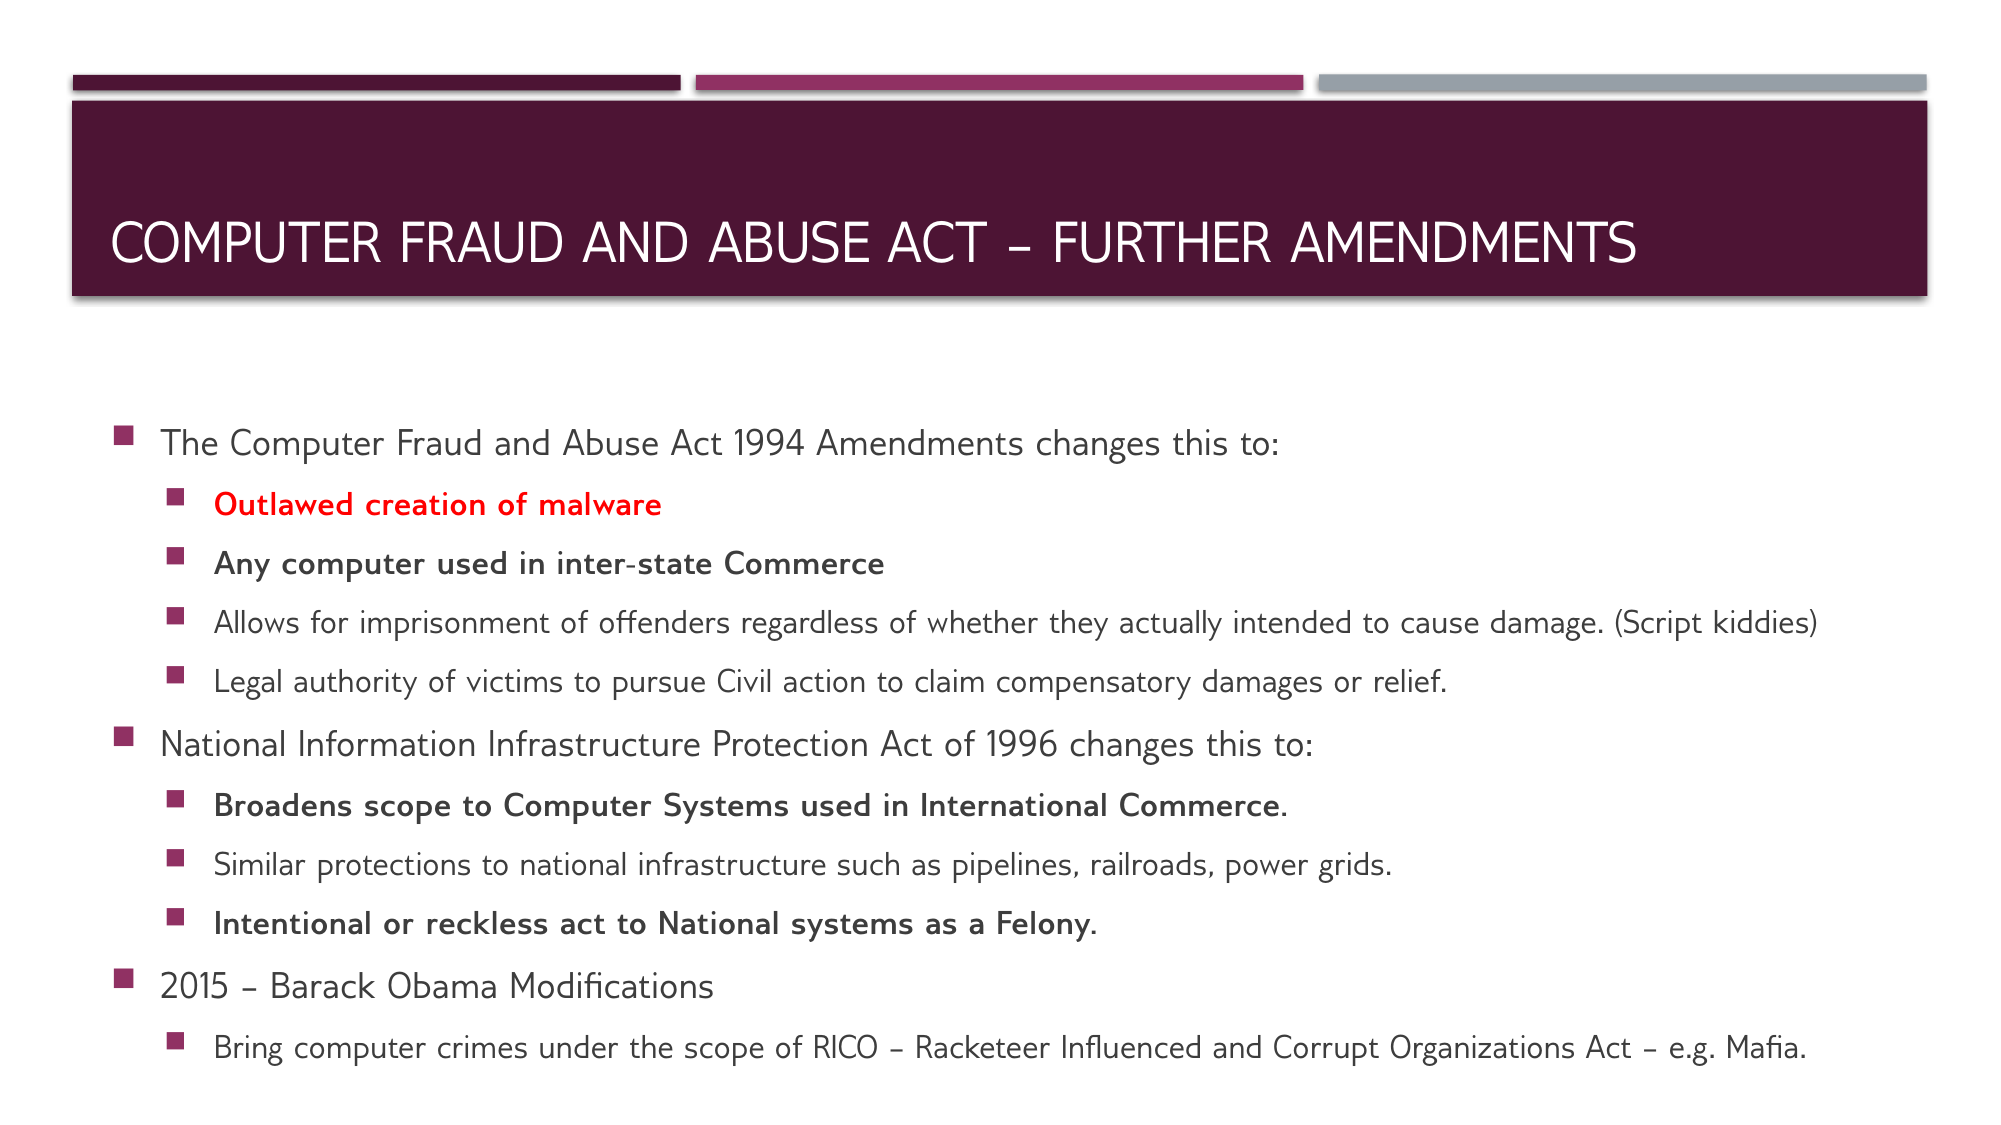

# Computer fraud and abuse act – Further Amendments
The Computer Fraud and Abuse Act 1994 Amendments changes this to:
Outlawed creation of malware
Any computer used in inter-state Commerce
Allows for imprisonment of offenders regardless of whether they actually intended to cause damage. (Script kiddies)
Legal authority of victims to pursue Civil action to claim compensatory damages or relief.
National Information Infrastructure Protection Act of 1996 changes this to:
Broadens scope to Computer Systems used in International Commerce.
Similar protections to national infrastructure such as pipelines, railroads, power grids.
Intentional or reckless act to National systems as a Felony.
2015 – Barack Obama Modifications
Bring computer crimes under the scope of RICO – Racketeer Influenced and Corrupt Organizations Act – e.g. Mafia.